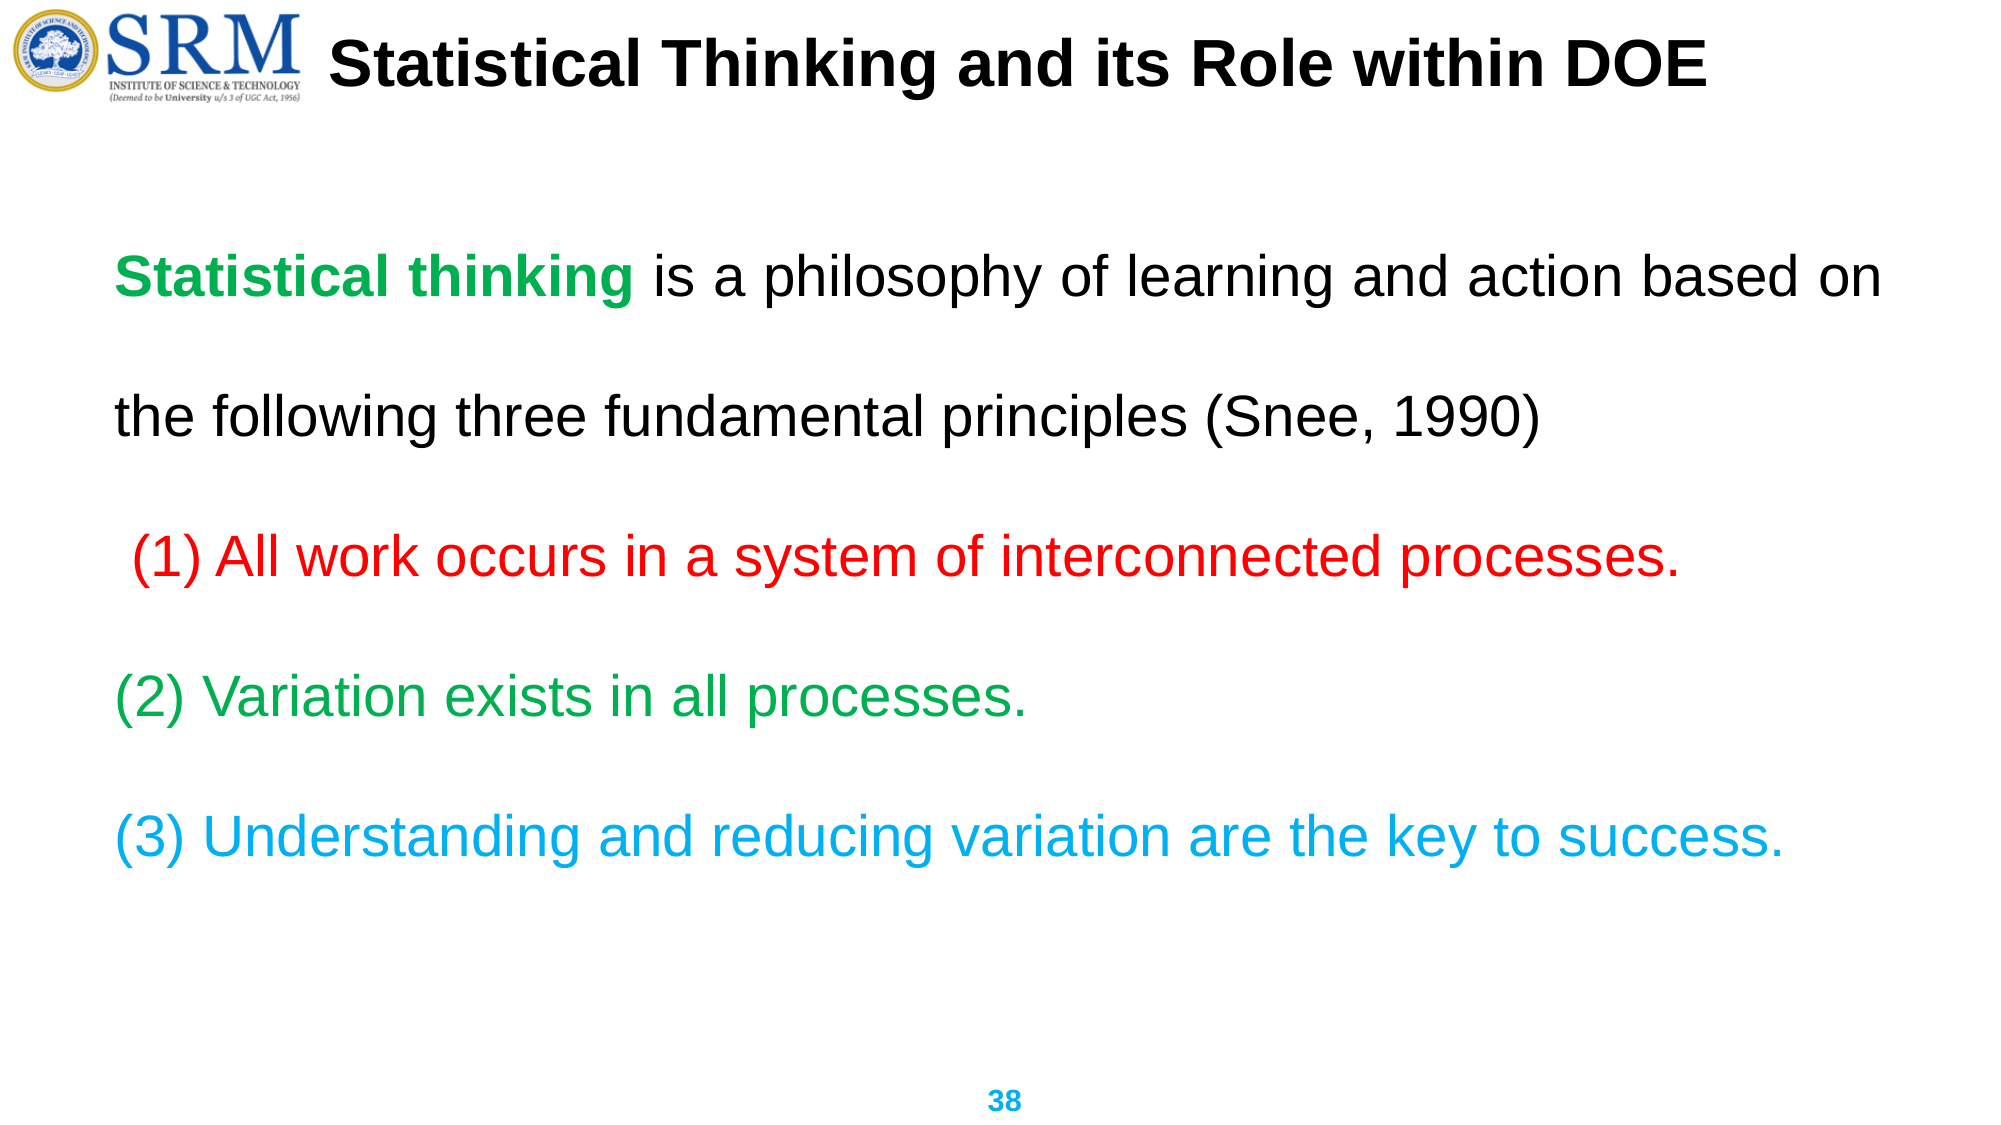

# Statistical Thinking and its Role within DOE
Statistical thinking is a philosophy of learning and action based on the following three fundamental principles (Snee, 1990)
 (1) All work occurs in a system of interconnected processes.
(2) Variation exists in all processes.
(3) Understanding and reducing variation are the key to success.
38